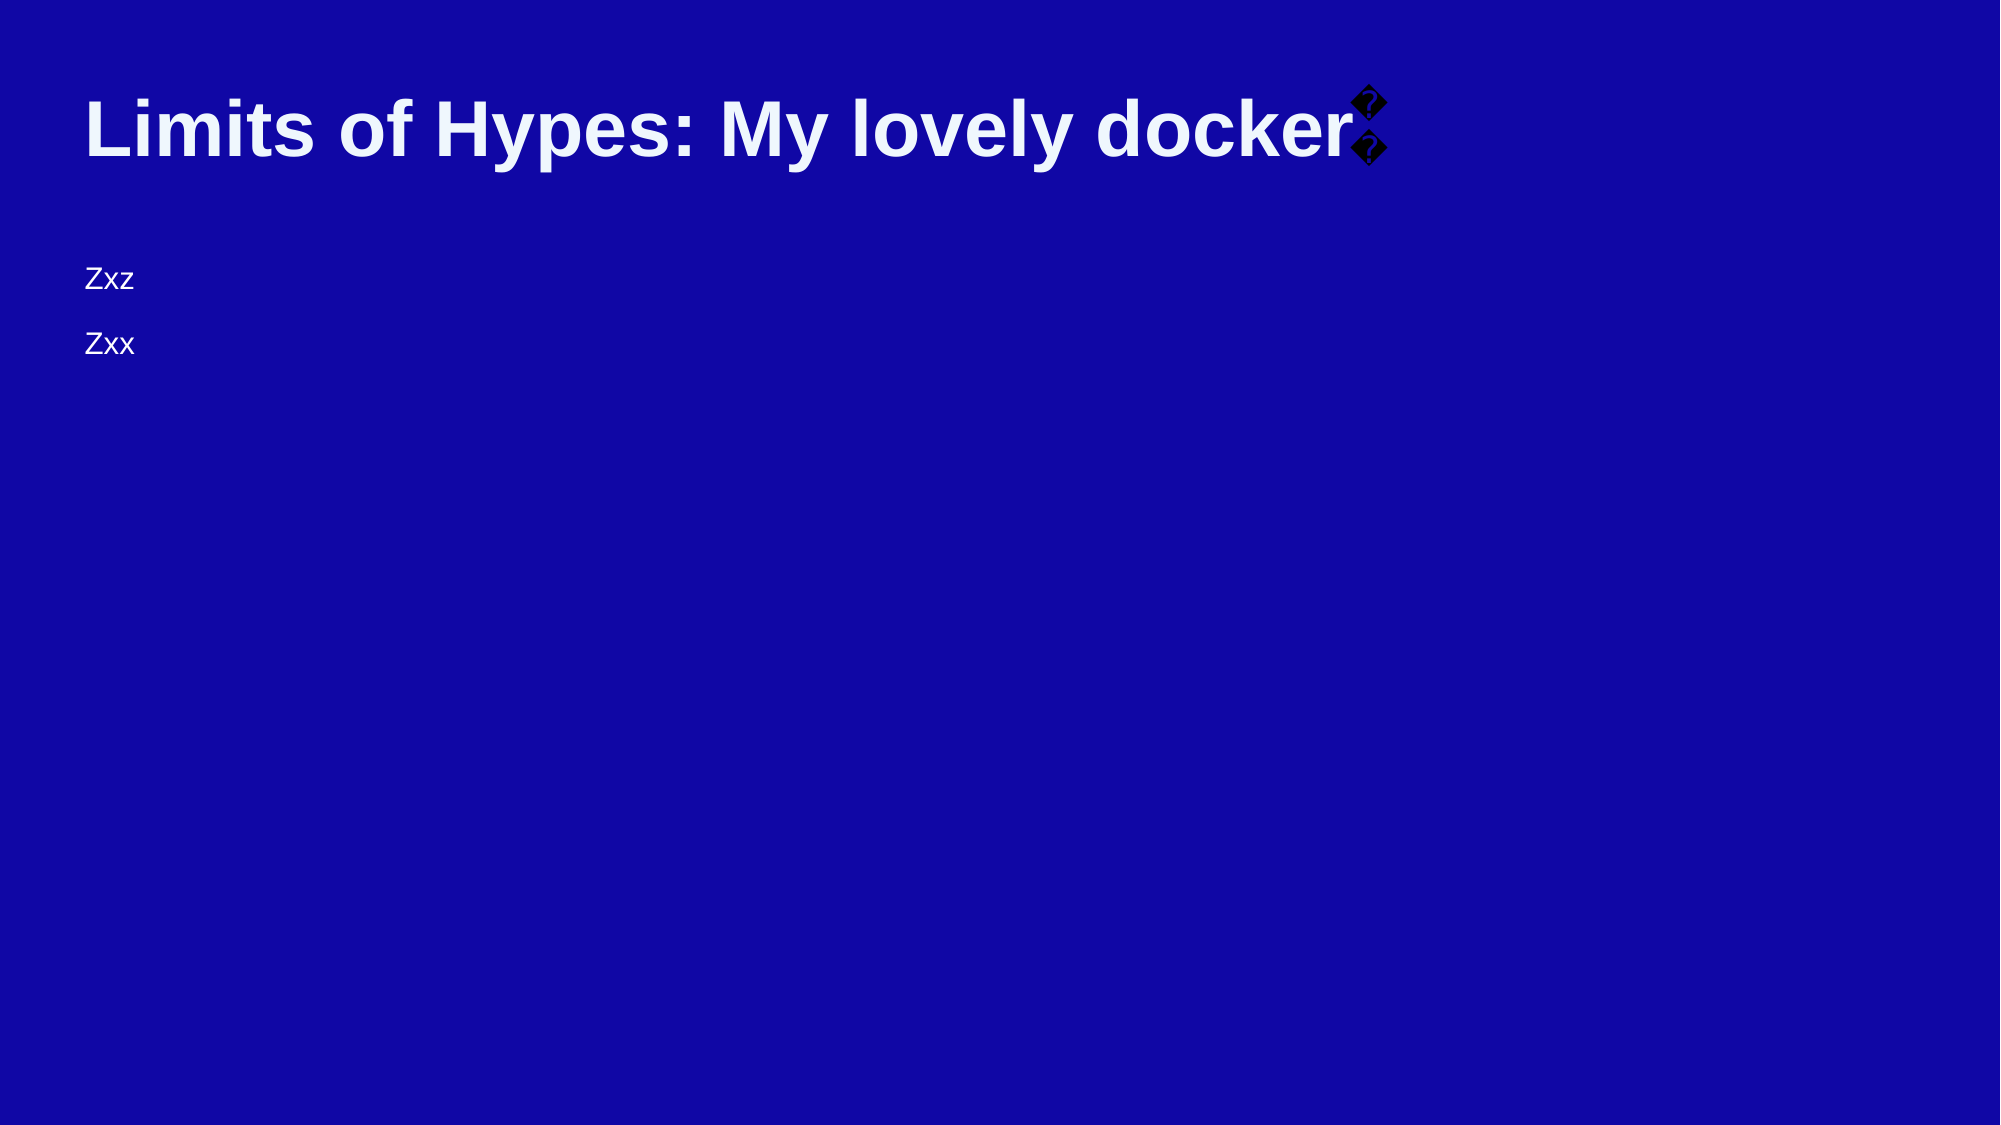

Limits of Hypes: My lovely docker
💓
Zxz
Zxx